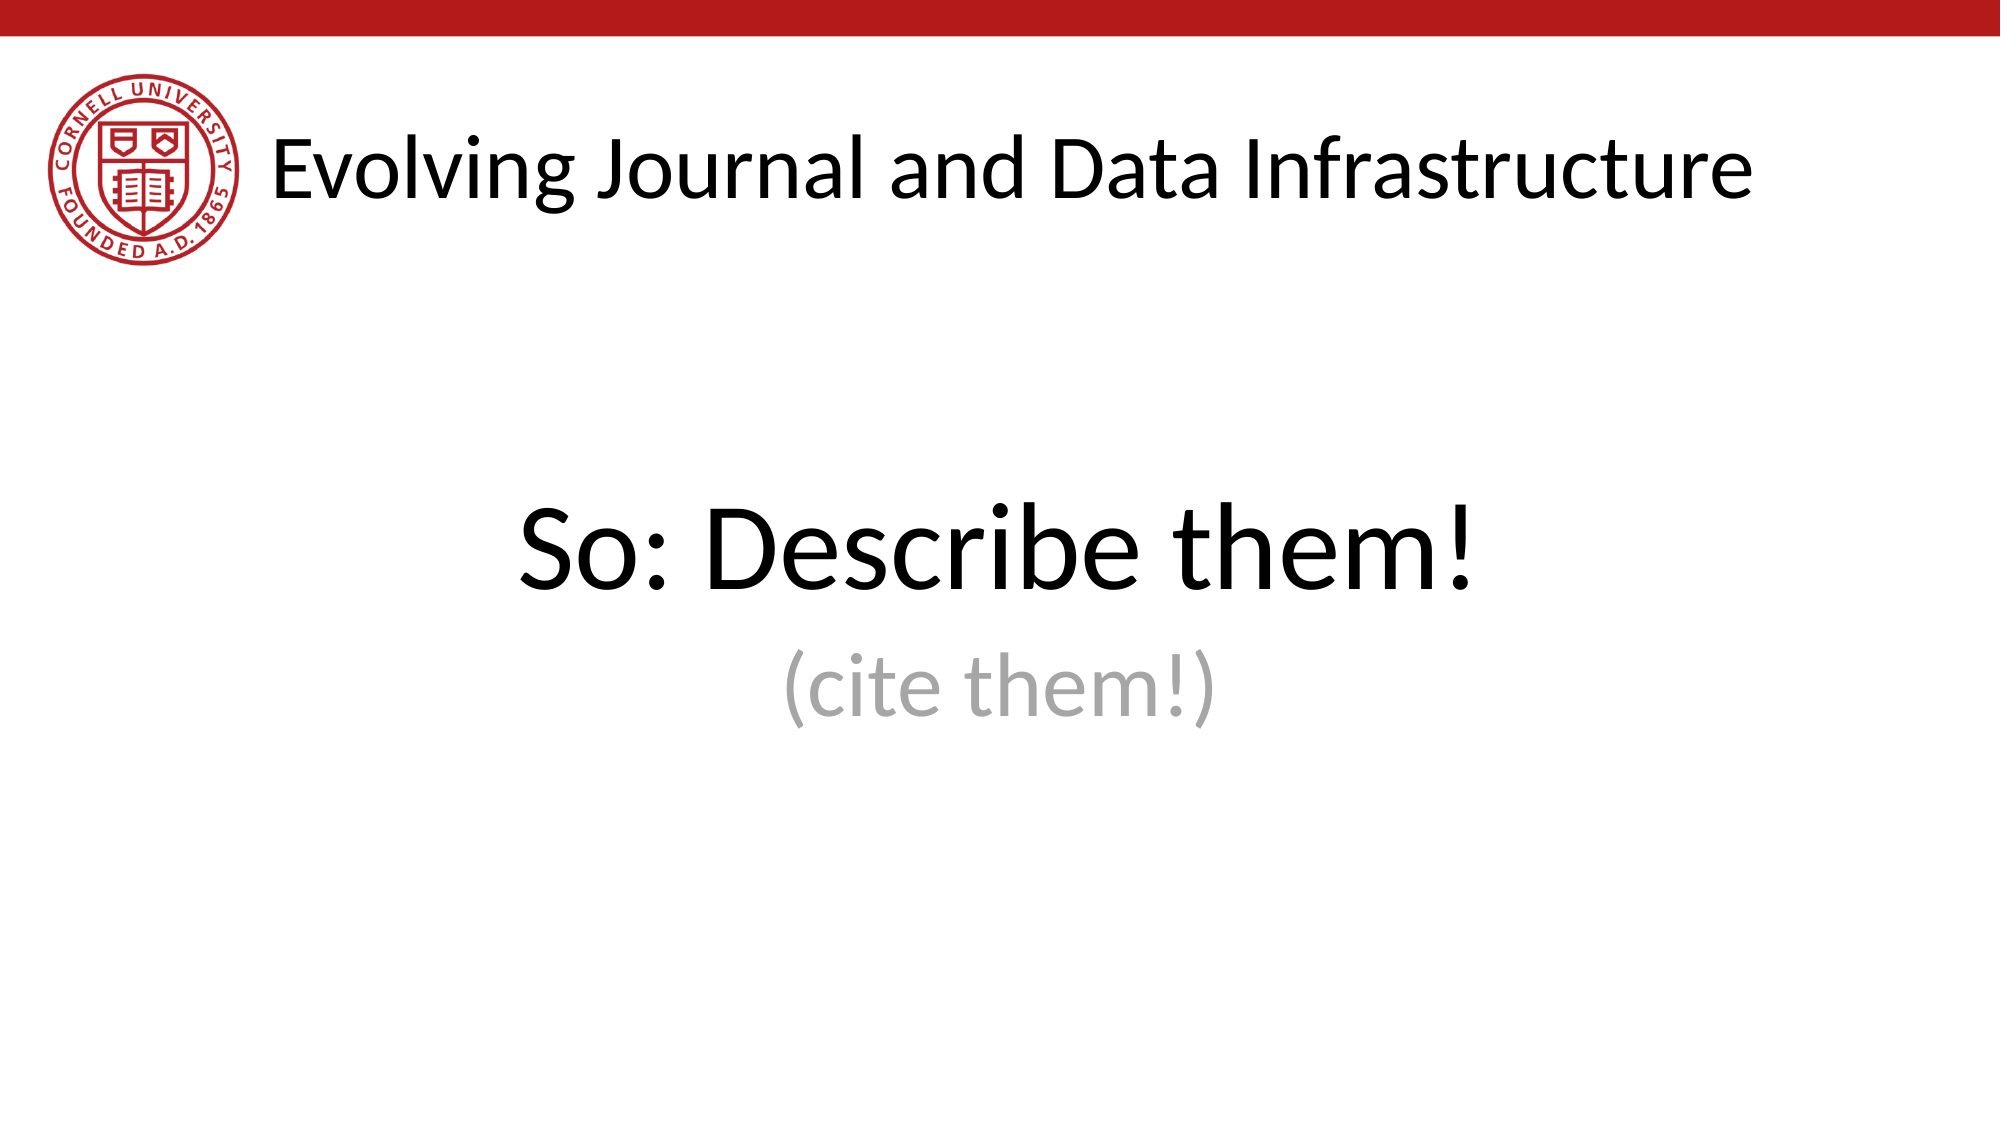

# Evolving Journal and Data Infrastructure

So: Describe them!
(cite them!)